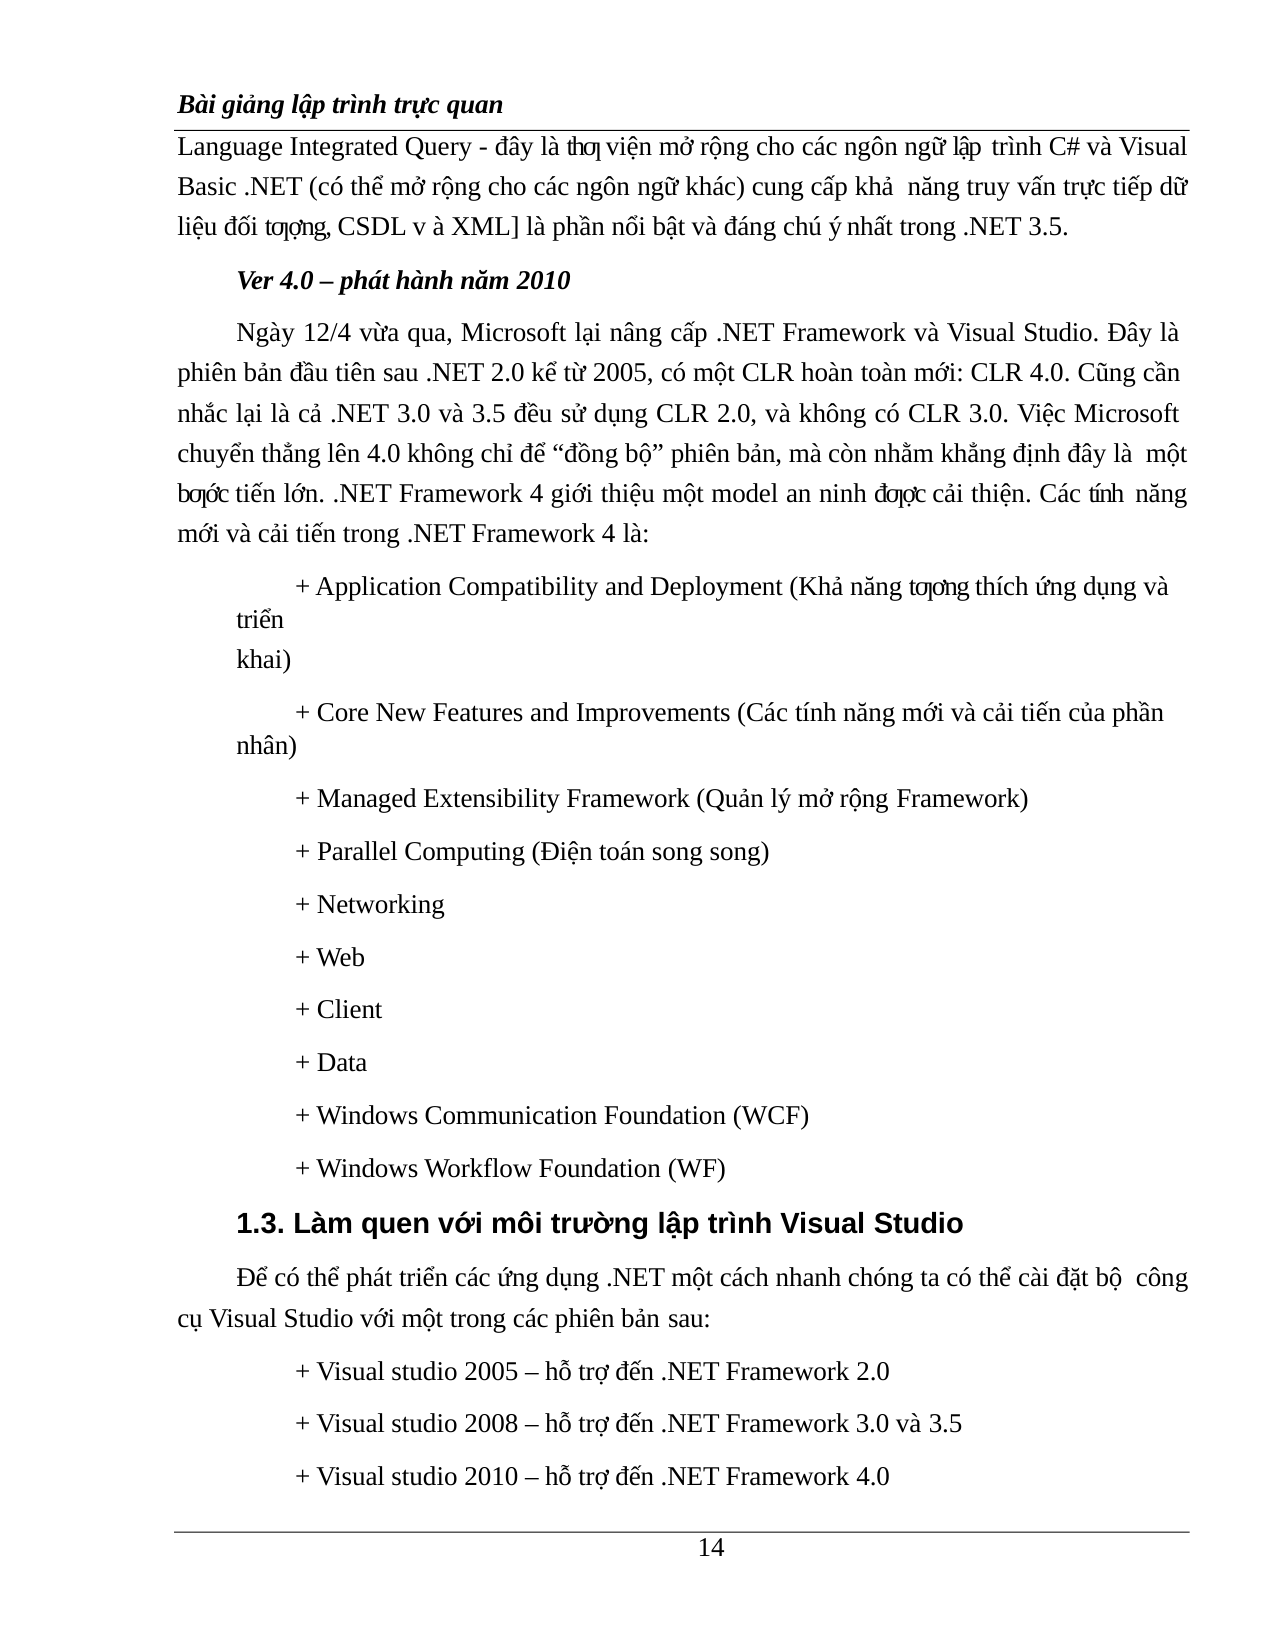

Bài giảng lập trình trực quan
Language Integrated Query - đây là thƣ viện mở rộng cho các ngôn ngữ lập  trình C# và Visual Basic .NET (có thể mở rộng cho các ngôn ngữ khác) cung cấp khả  năng truy vấn trực tiếp dữ liệu đối tƣợng, CSDL v à XML] là phần nổi bật và đáng chú ý  nhất trong .NET 3.5.
Ver 4.0 – phát hành năm 2010
Ngày 12/4 vừa qua, Microsoft lại nâng cấp .NET Framework và Visual Studio. Đây là  phiên bản đầu tiên sau .NET 2.0 kể từ 2005, có một CLR hoàn toàn mới: CLR 4.0. Cũng cần  nhắc lại là cả .NET 3.0 và 3.5 đều sử dụng CLR 2.0, và không có CLR 3.0. Việc Microsoft  chuyển thẳng lên 4.0 không chỉ để “đồng bộ” phiên bản, mà còn nhằm khẳng định đây là  một bƣớc tiến lớn. .NET Framework 4 giới thiệu một model an ninh đƣợc cải thiện. Các tính  năng mới và cải tiến trong .NET Framework 4 là:
+ Application Compatibility and Deployment (Khả năng tƣơng thích ứng dụng và triển
khai)
+ Core New Features and Improvements (Các tính năng mới và cải tiến của phần nhân)
+ Managed Extensibility Framework (Quản lý mở rộng Framework)
+ Parallel Computing (Điện toán song song)
+ Networking
+ Web
+ Client
+ Data
+ Windows Communication Foundation (WCF)
+ Windows Workflow Foundation (WF)
1.3. Làm quen với môi trường lập trình Visual Studio
Để có thể phát triển các ứng dụng .NET một cách nhanh chóng ta có thể cài đặt bộ  công cụ Visual Studio với một trong các phiên bản sau:
+ Visual studio 2005 – hỗ trợ đến .NET Framework 2.0
+ Visual studio 2008 – hỗ trợ đến .NET Framework 3.0 và 3.5
+ Visual studio 2010 – hỗ trợ đến .NET Framework 4.0
14